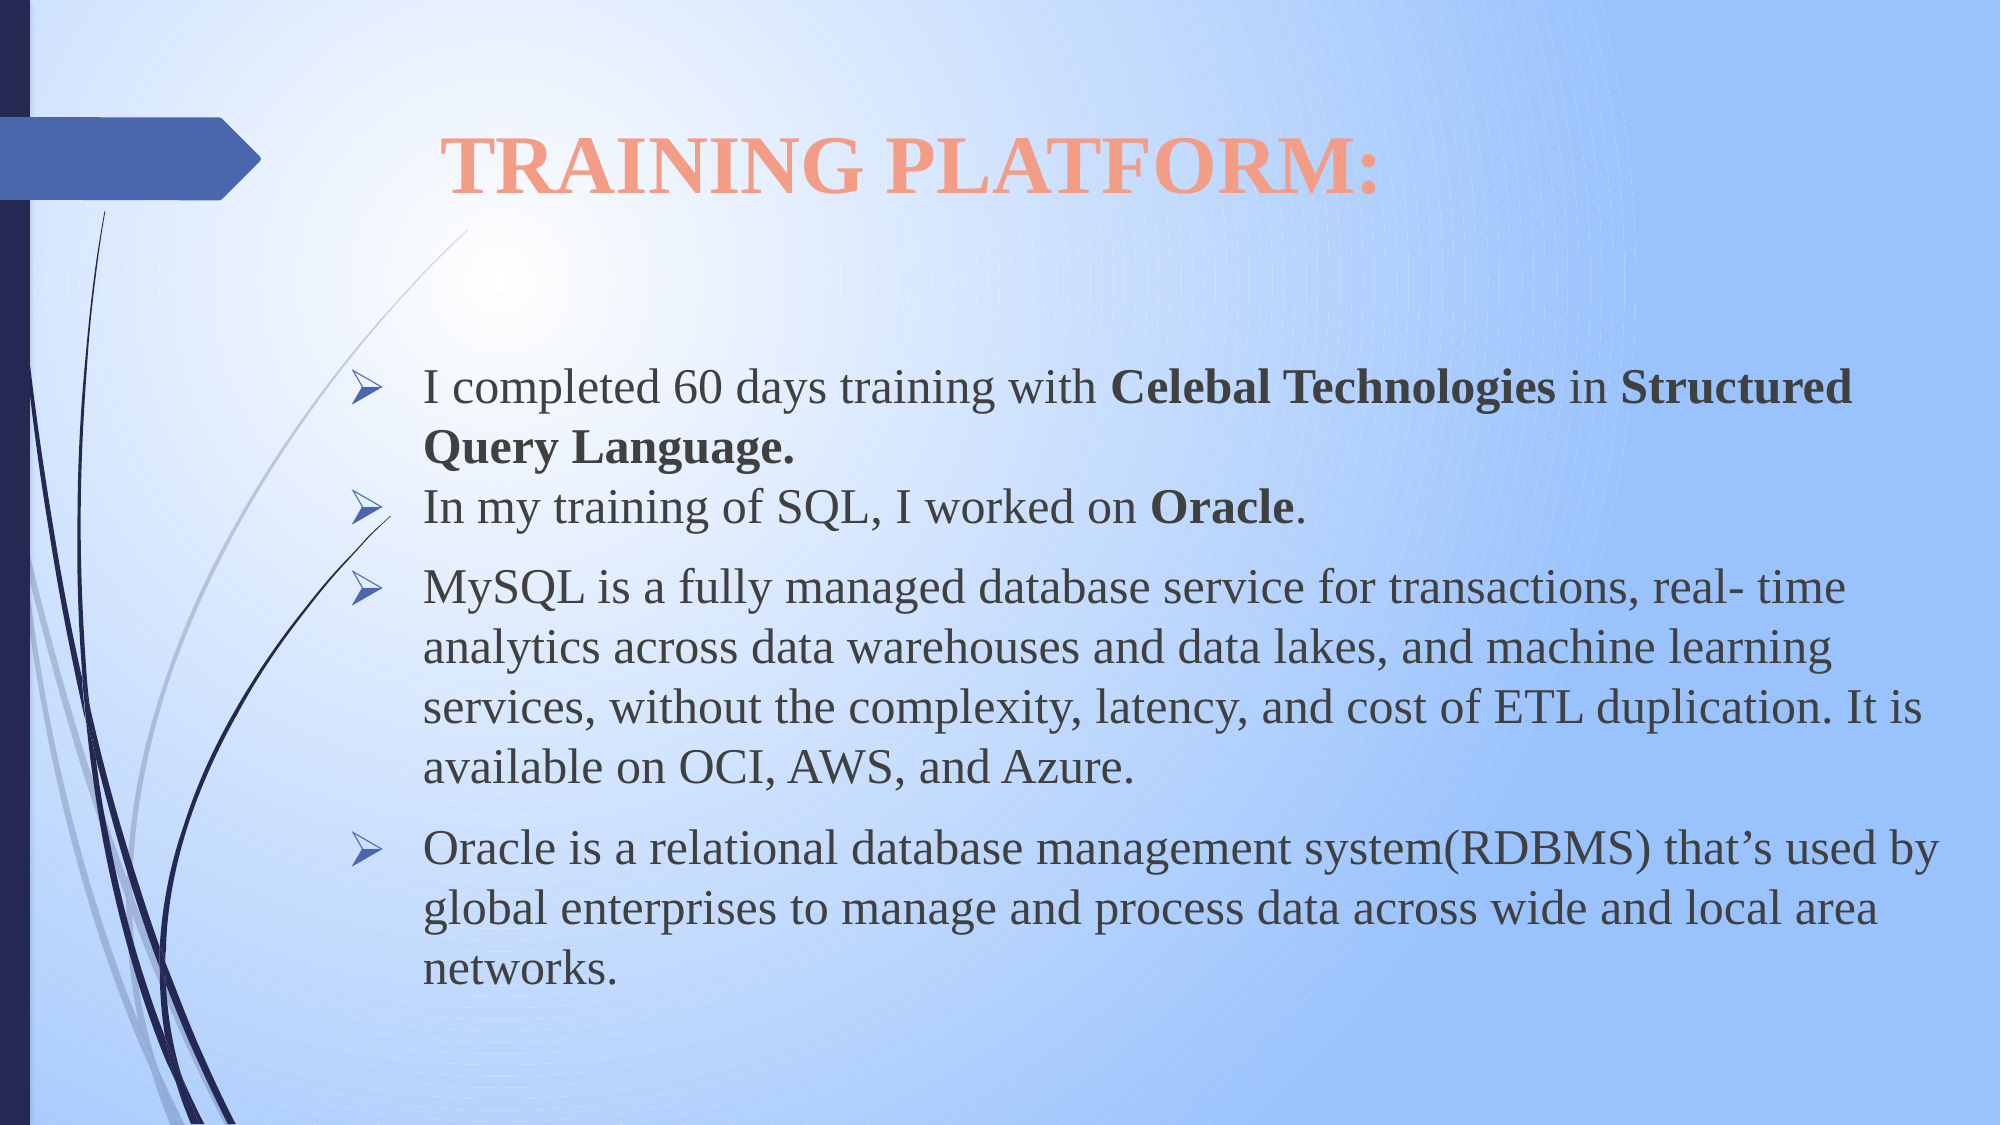

# TRAINING PLATFORM:
I completed 60 days training with Celebal Technologies in Structured Query Language.
In my training of SQL, I worked on Oracle.
MySQL is a fully managed database service for transactions, real- time analytics across data warehouses and data lakes, and machine learning services, without the complexity, latency, and cost of ETL duplication. It is available on OCI, AWS, and Azure.
Oracle is a relational database management system(RDBMS) that’s used by global enterprises to manage and process data across wide and local area networks.